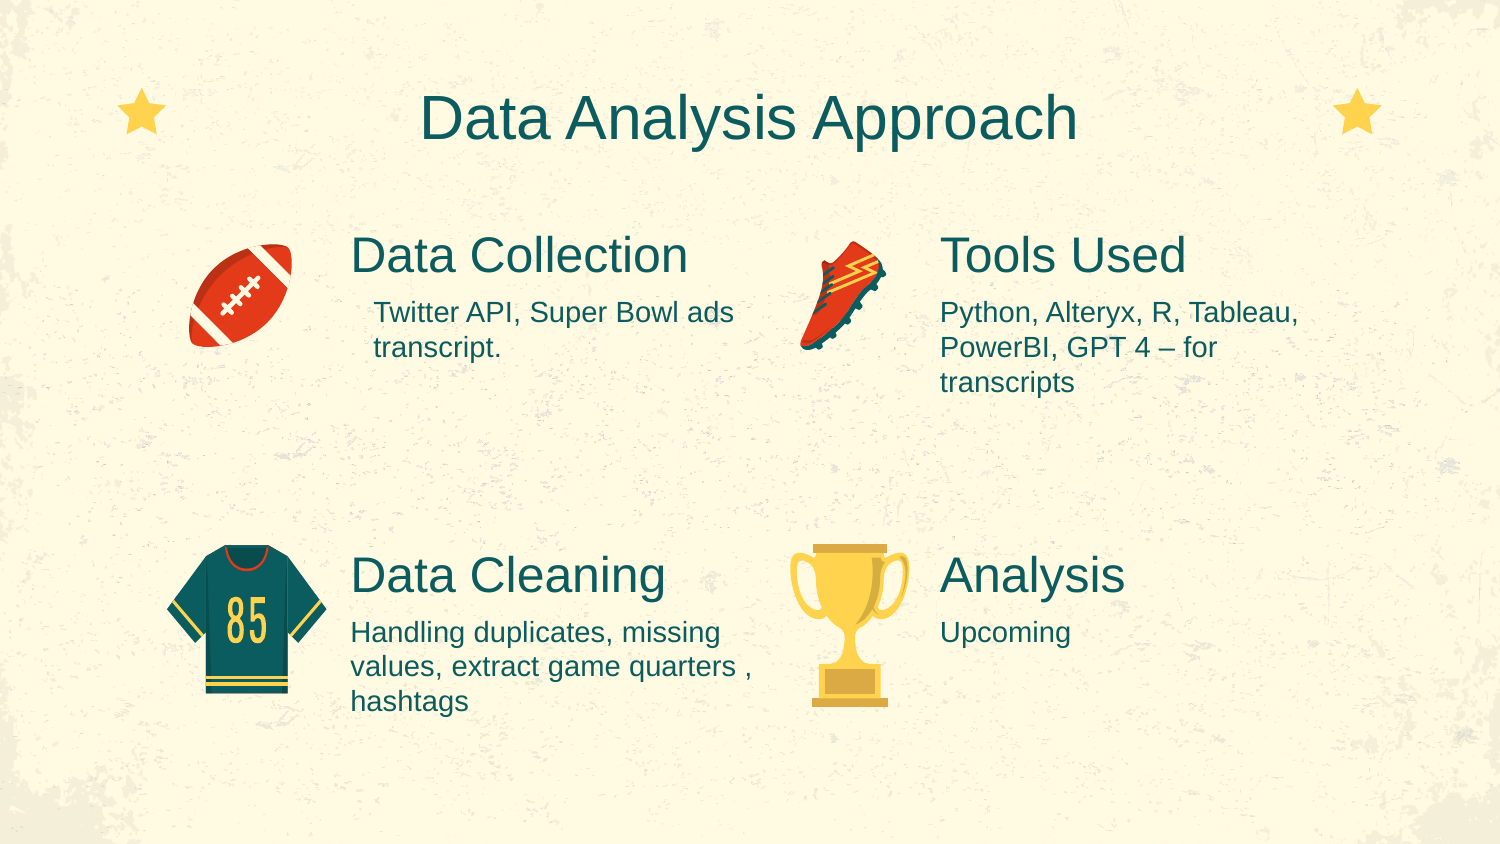

Data Analysis Approach

Tools Used
# Data Collection

Python, Alteryx, R, Tableau, PowerBI, GPT 4 – for transcripts
Twitter API, Super Bowl ads transcript.
Data Cleaning
Analysis

Handling duplicates, missing values, extract game quarters , hashtags
Upcoming